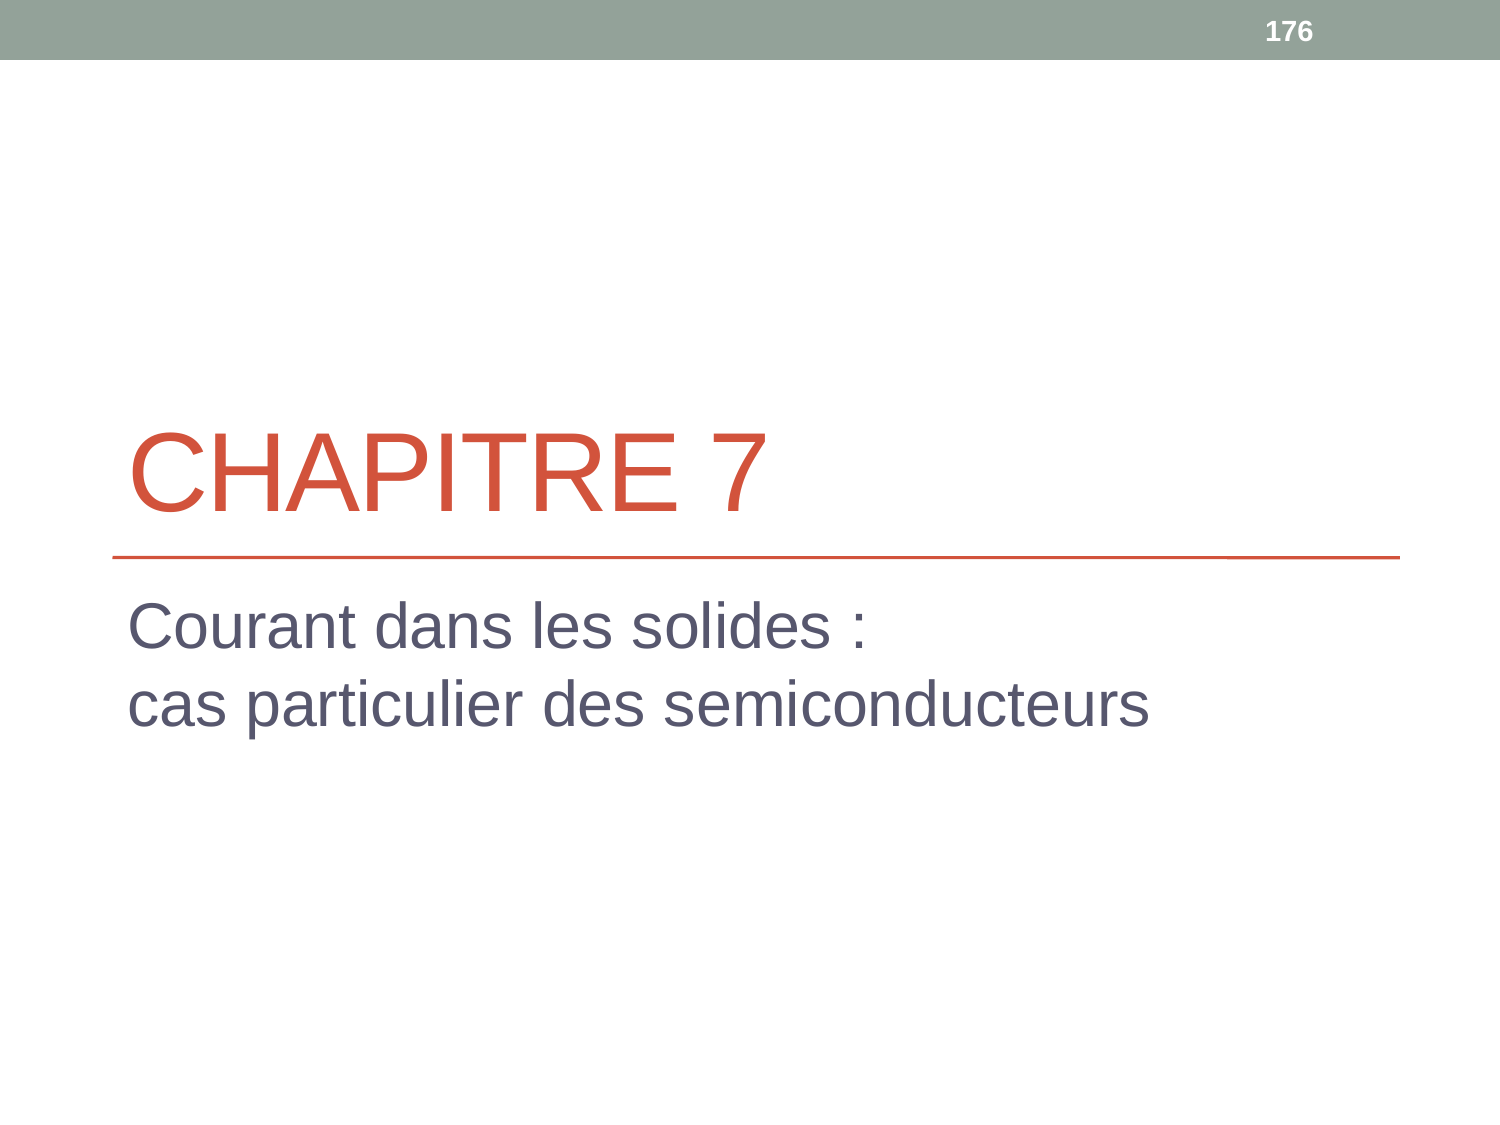

176
# Chapitre 7
Courant dans les solides :
cas particulier des semiconducteurs